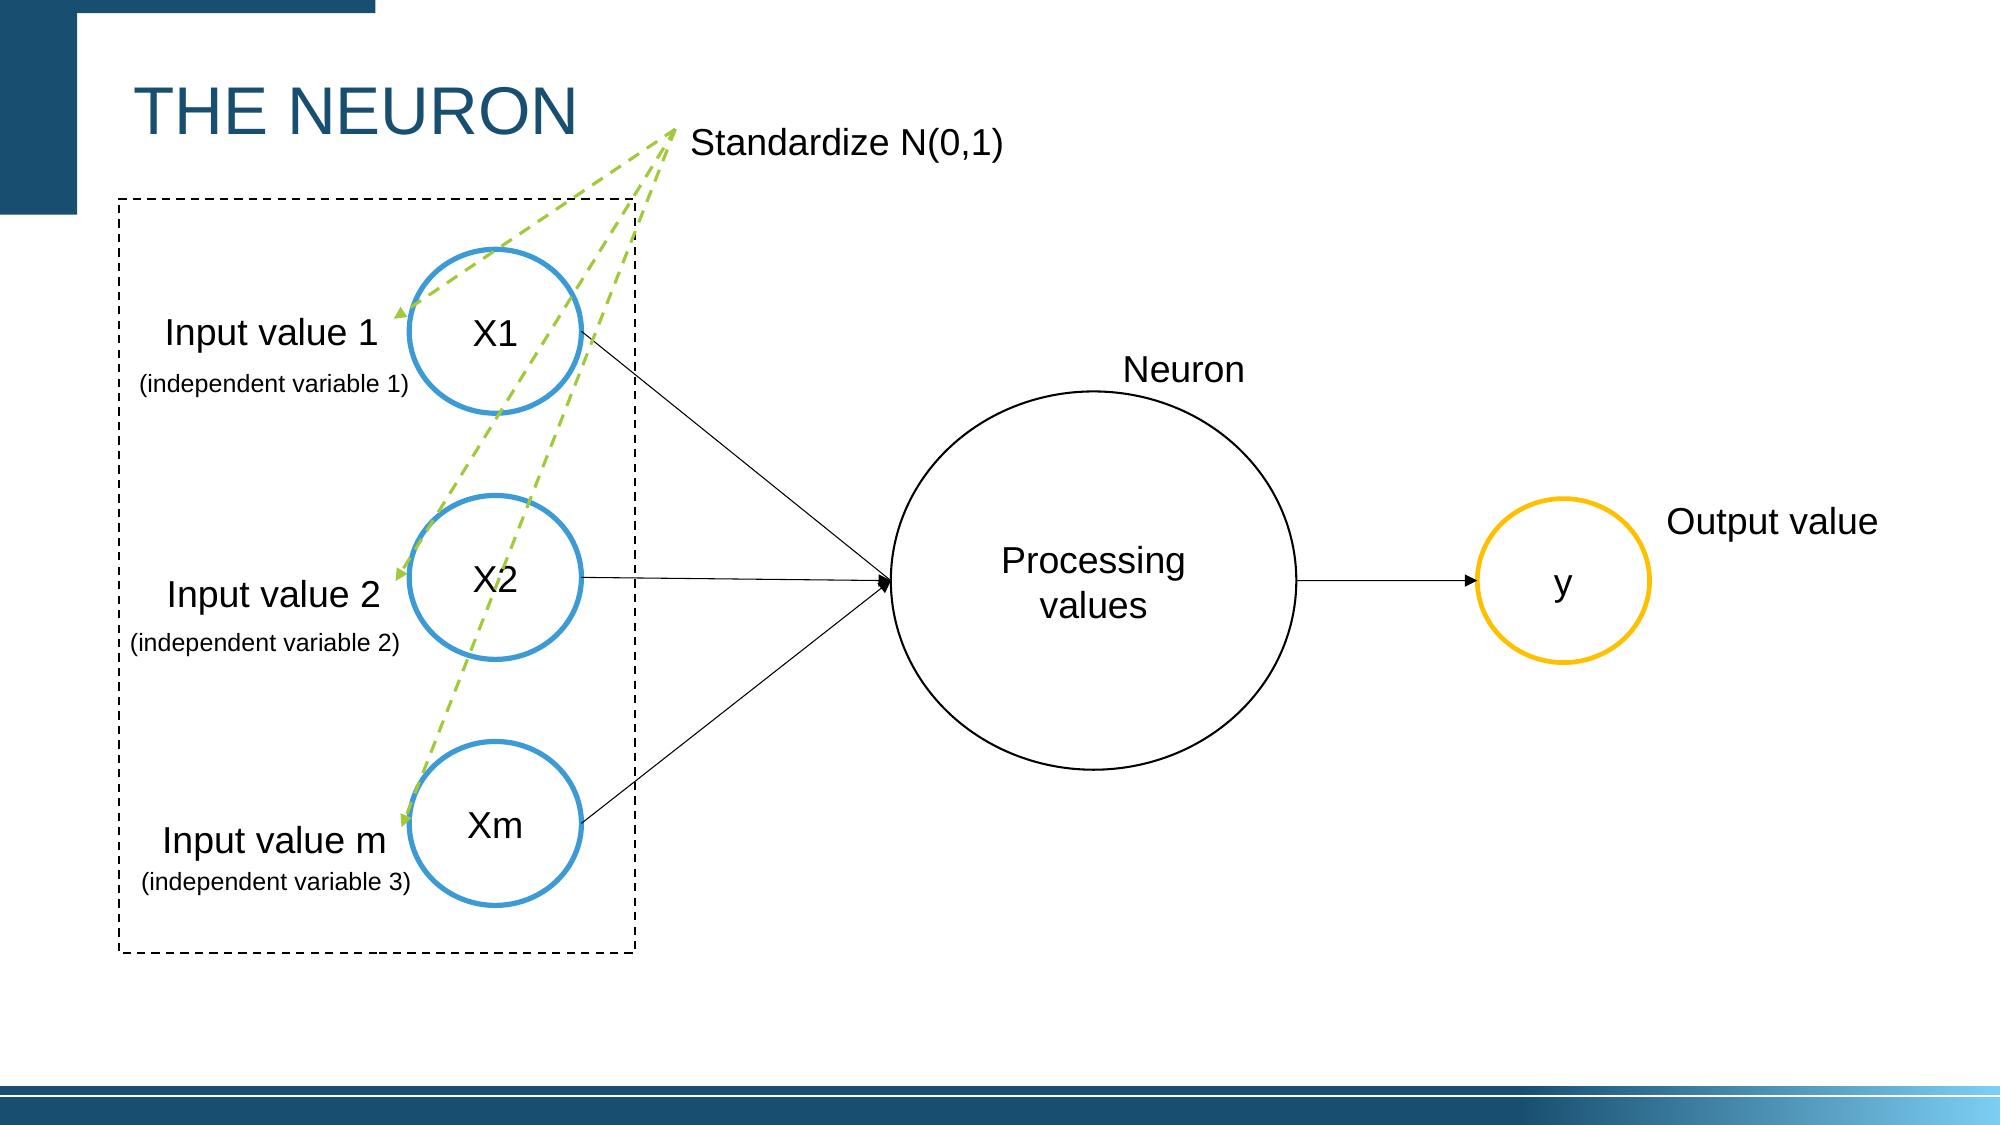

# The neuron
Standardize N(0,1)

X1
Input value 1
Neuron
(independent variable 1)
Processing values
Output value
X2
y
Input value 2
(independent variable 2)
Xm
Input value m
(independent variable 3)